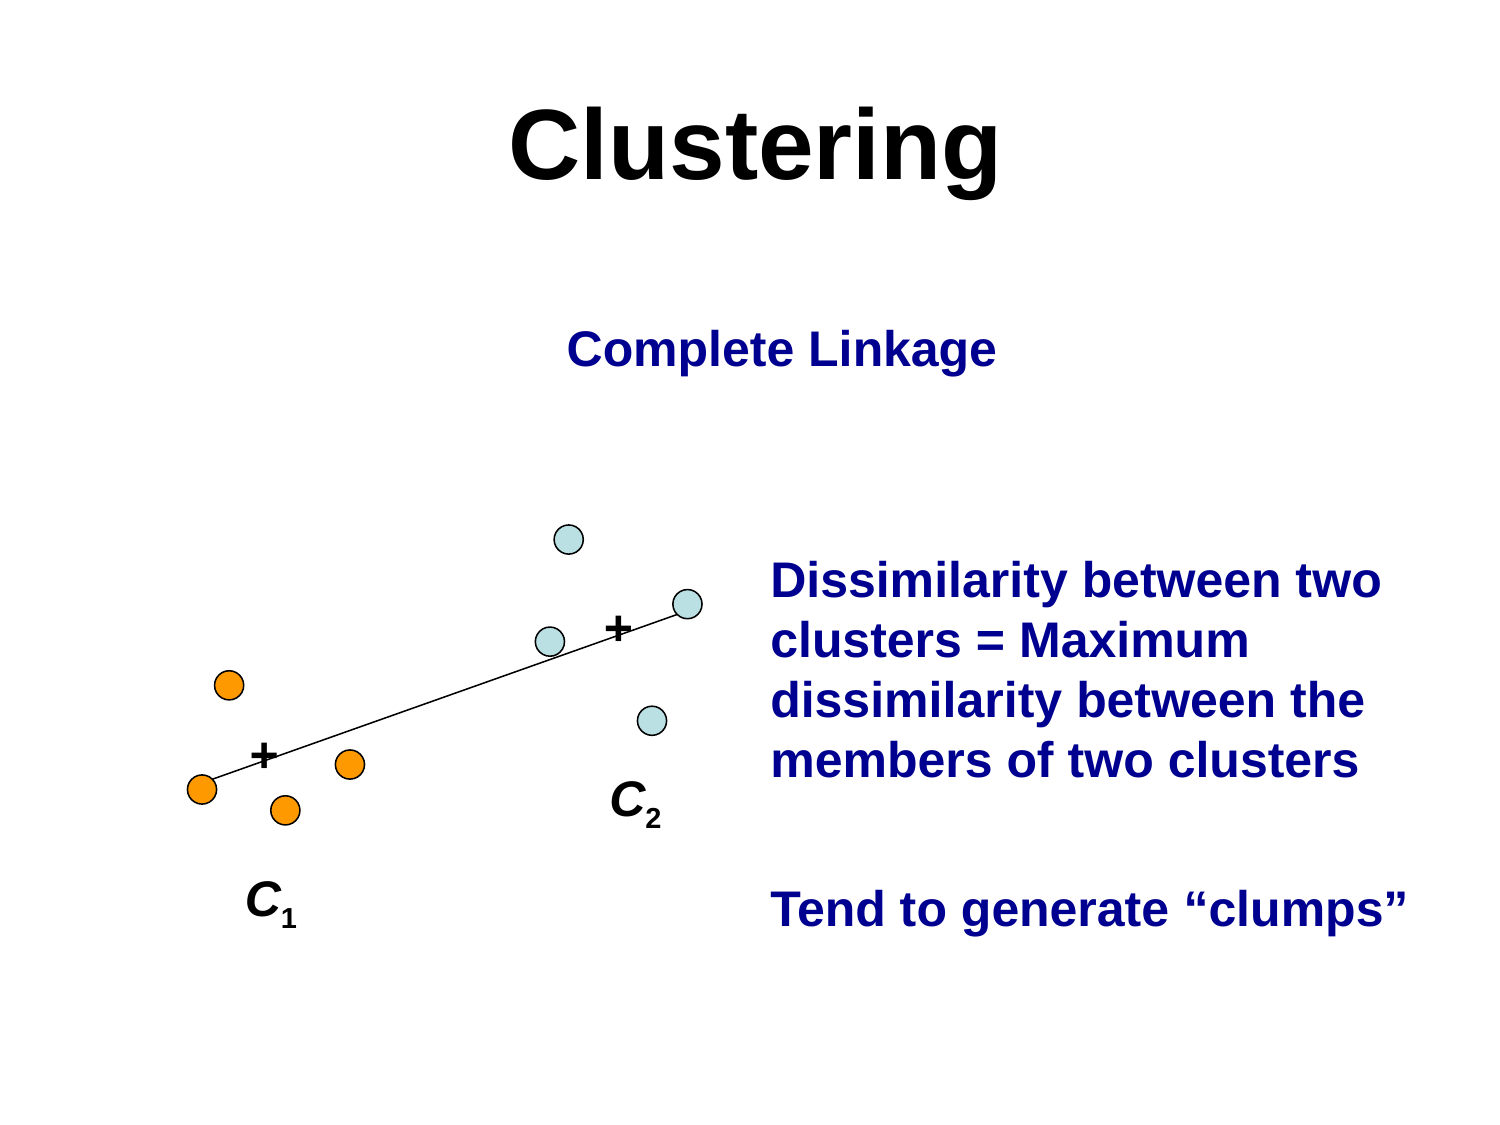

Clustering
Complete Linkage

Dissimilarity between two clusters = Maximum dissimilarity between the members of two clusters
+

+

C2

C1
Tend to generate “clumps”